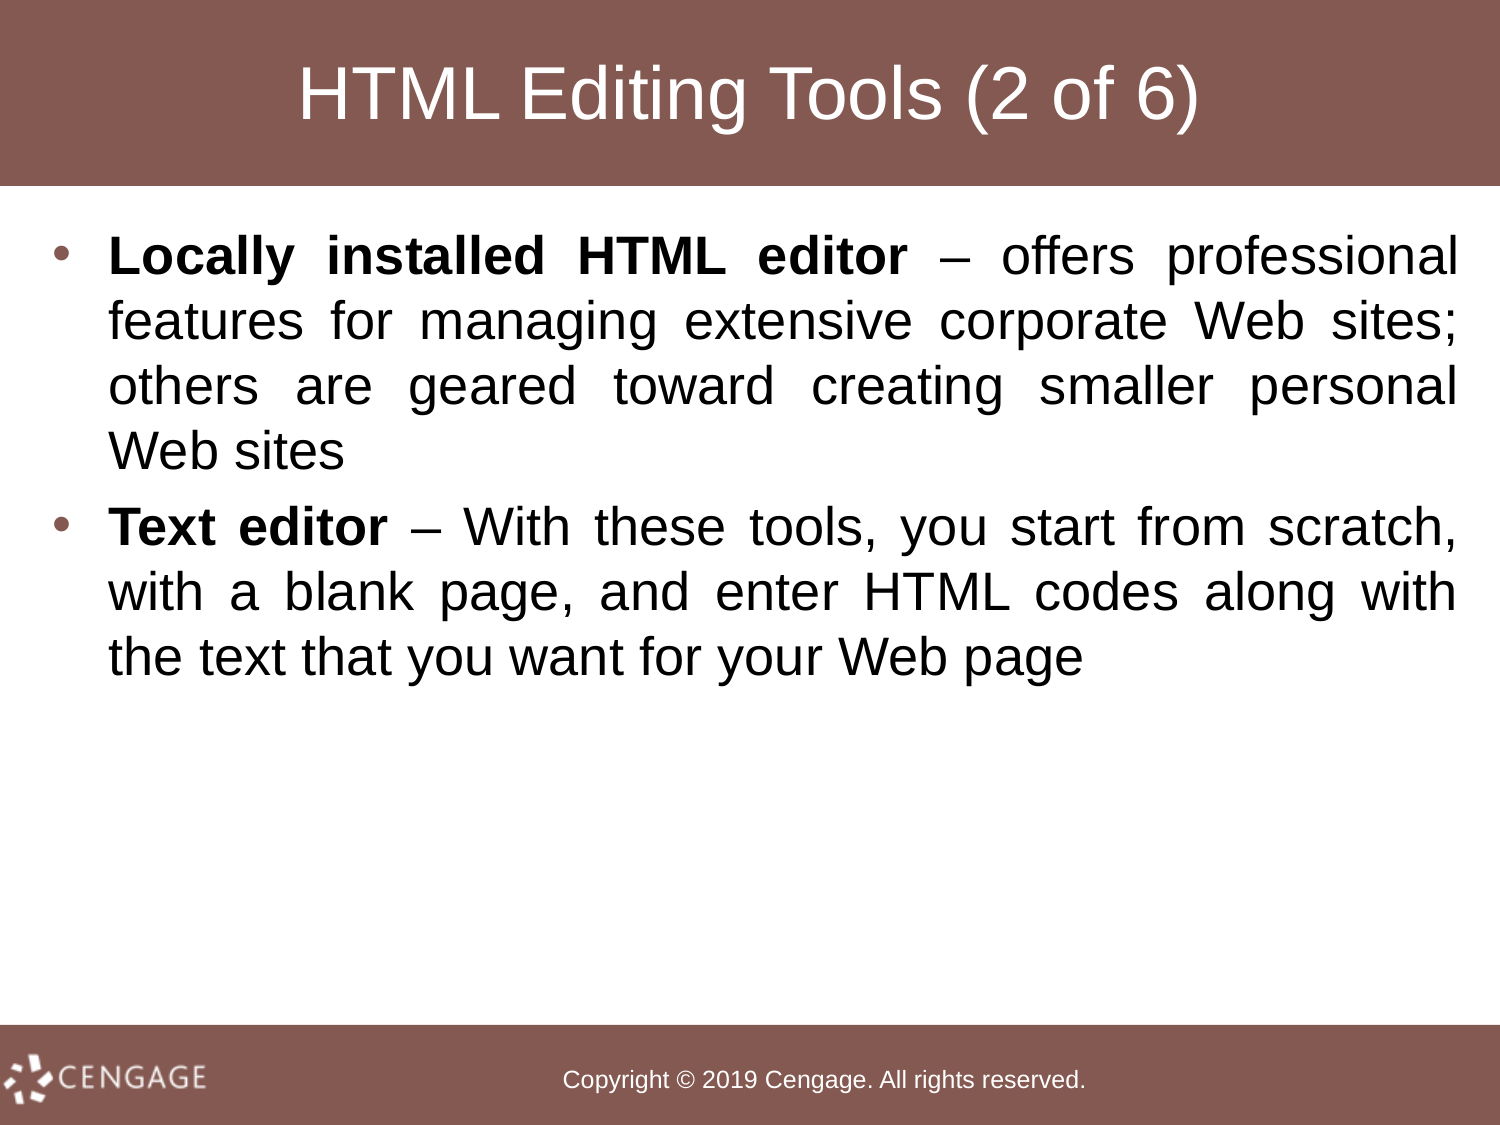

# HTML Editing Tools (2 of 6)
Locally installed HTML editor – offers professional features for managing extensive corporate Web sites; others are geared toward creating smaller personal Web sites
Text editor – With these tools, you start from scratch, with a blank page, and enter HTML codes along with the text that you want for your Web page